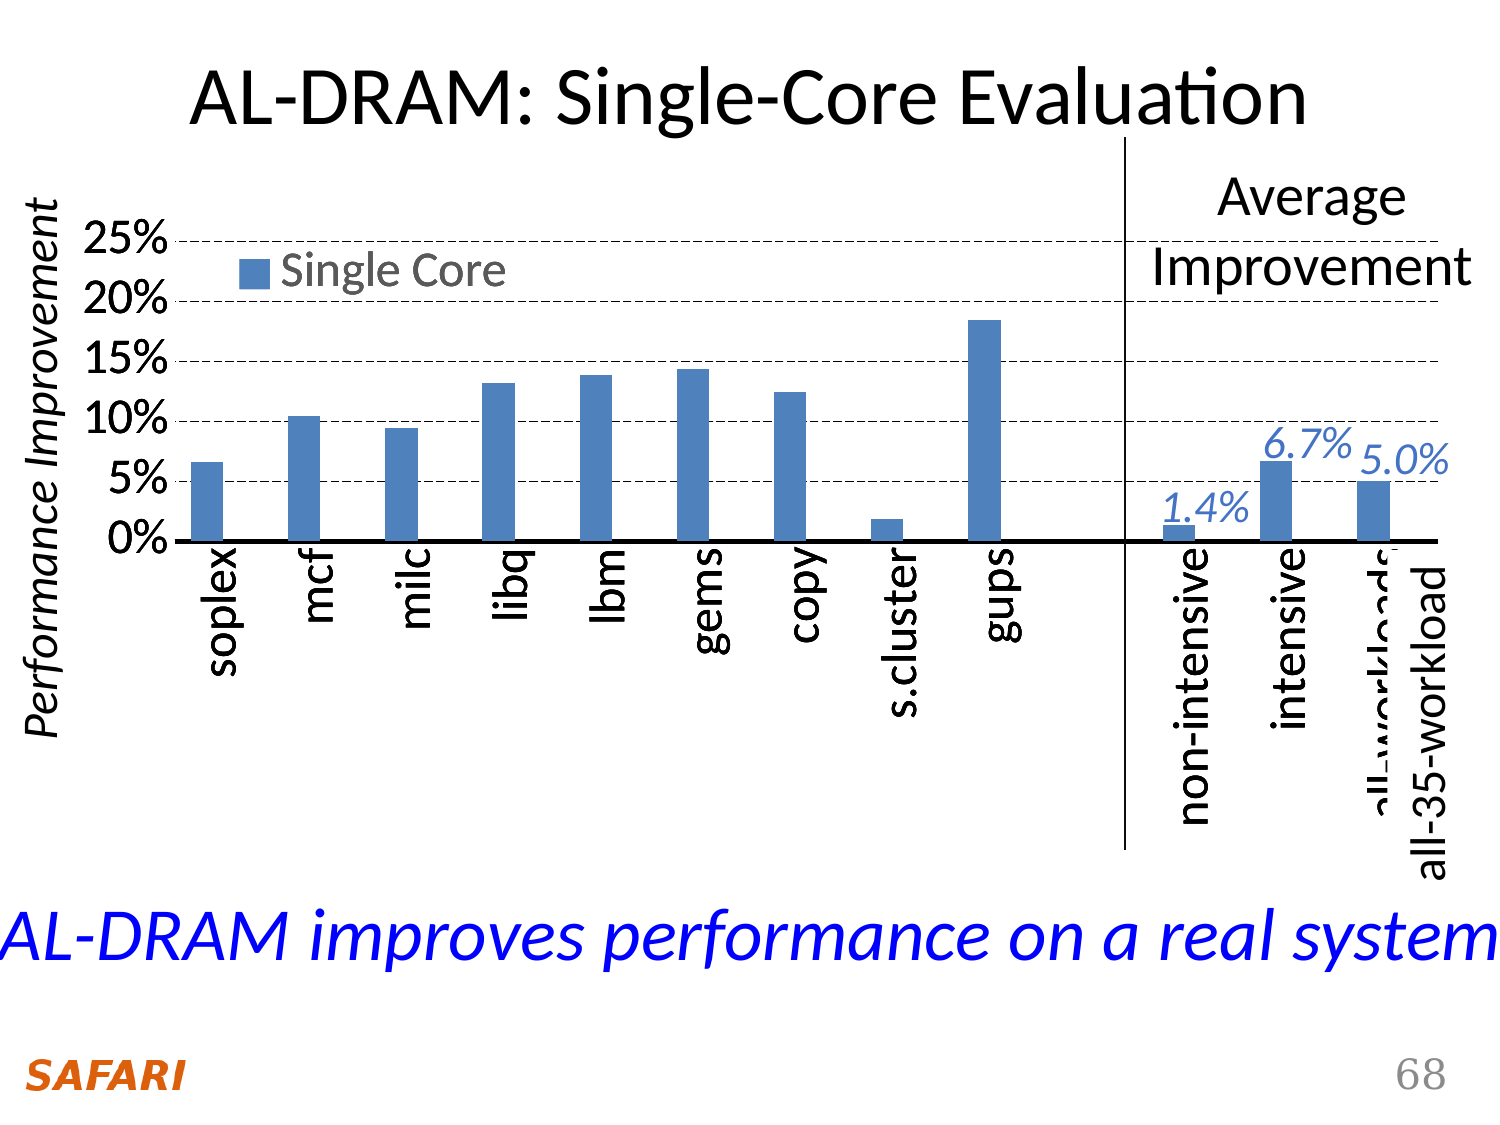

AL-DRAM: Single-Core Evaluation
Average
Improvement

### Chart

| Category | Single Core | Multi Core |
|---|---|---|
| soplex | 0.066390041 | 0.15437788 |
| mcf | 0.104821803 | 0.123046875 |
| milc | 0.0945758 | 0.145584726 |
| libq | 0.131578947 | 0.13499044 |
| lbm | 0.138345865 | 0.155806334 |
| gems | 0.144 | 0.157229247 |
| copy | 0.124633431 | 0.20029401 |
| s.cluster | 0.018974285 | 0.140451633 |
| gups | 0.184003599 | 0.185781059 |
|  | None | None |
| non-intensive | 0.01386388 | 0.02922521 |
| intensive | 0.066838352 | 0.140391837 |
| all-workloads | 0.05008843795423 | 0.10517875914618 |
6.7%
1.4%

### Chart

| Category | Single Core | Multi Core |
|---|---|---|
| soplex | 0.066390041 | 0.15437788 |
| mcf | 0.104821803 | 0.123046875 |
| milc | 0.0945758 | 0.145584726 |
| libq | 0.131578947 | 0.13499044 |
| lbm | 0.138345865 | 0.155806334 |
| gems | 0.144 | 0.157229247 |
| copy | 0.124633431 | 0.20029401 |
| s.cluster | 0.018974285 | 0.140451633 |
| gups | 0.184003599 | 0.185781059 |
|  | None | None |
| non-intensive | 0.01386388 | 0.02922521 |
| intensive | 0.066838352 | 0.140391837 |
| all-workloads | 0.05008843795423 | 0.10517875914618 |
5.0%

### Chart

| Category | Single Core | Multi Core |
|---|---|---|
| soplex | 0.066390041 | 0.15437788 |
| mcf | 0.104821803 | 0.123046875 |
| milc | 0.0945758 | 0.145584726 |
| libq | 0.131578947 | 0.13499044 |
| lbm | 0.138345865 | 0.155806334 |
| gems | 0.144 | 0.157229247 |
| copy | 0.124633431 | 0.20029401 |
| s.cluster | 0.018974285 | 0.140451633 |
| gups | 0.184003599 | 0.185781059 |
|  | None | None |
| non-intensive | 0.01386388 | 0.02922521 |
| intensive | 0.066838352 | 0.140391837 |
| all-workloads | 0.05008843795423 | 0.10517875914618 |

Performance Improvement
all-35-workload
AL-DRAM improves performance on a real system